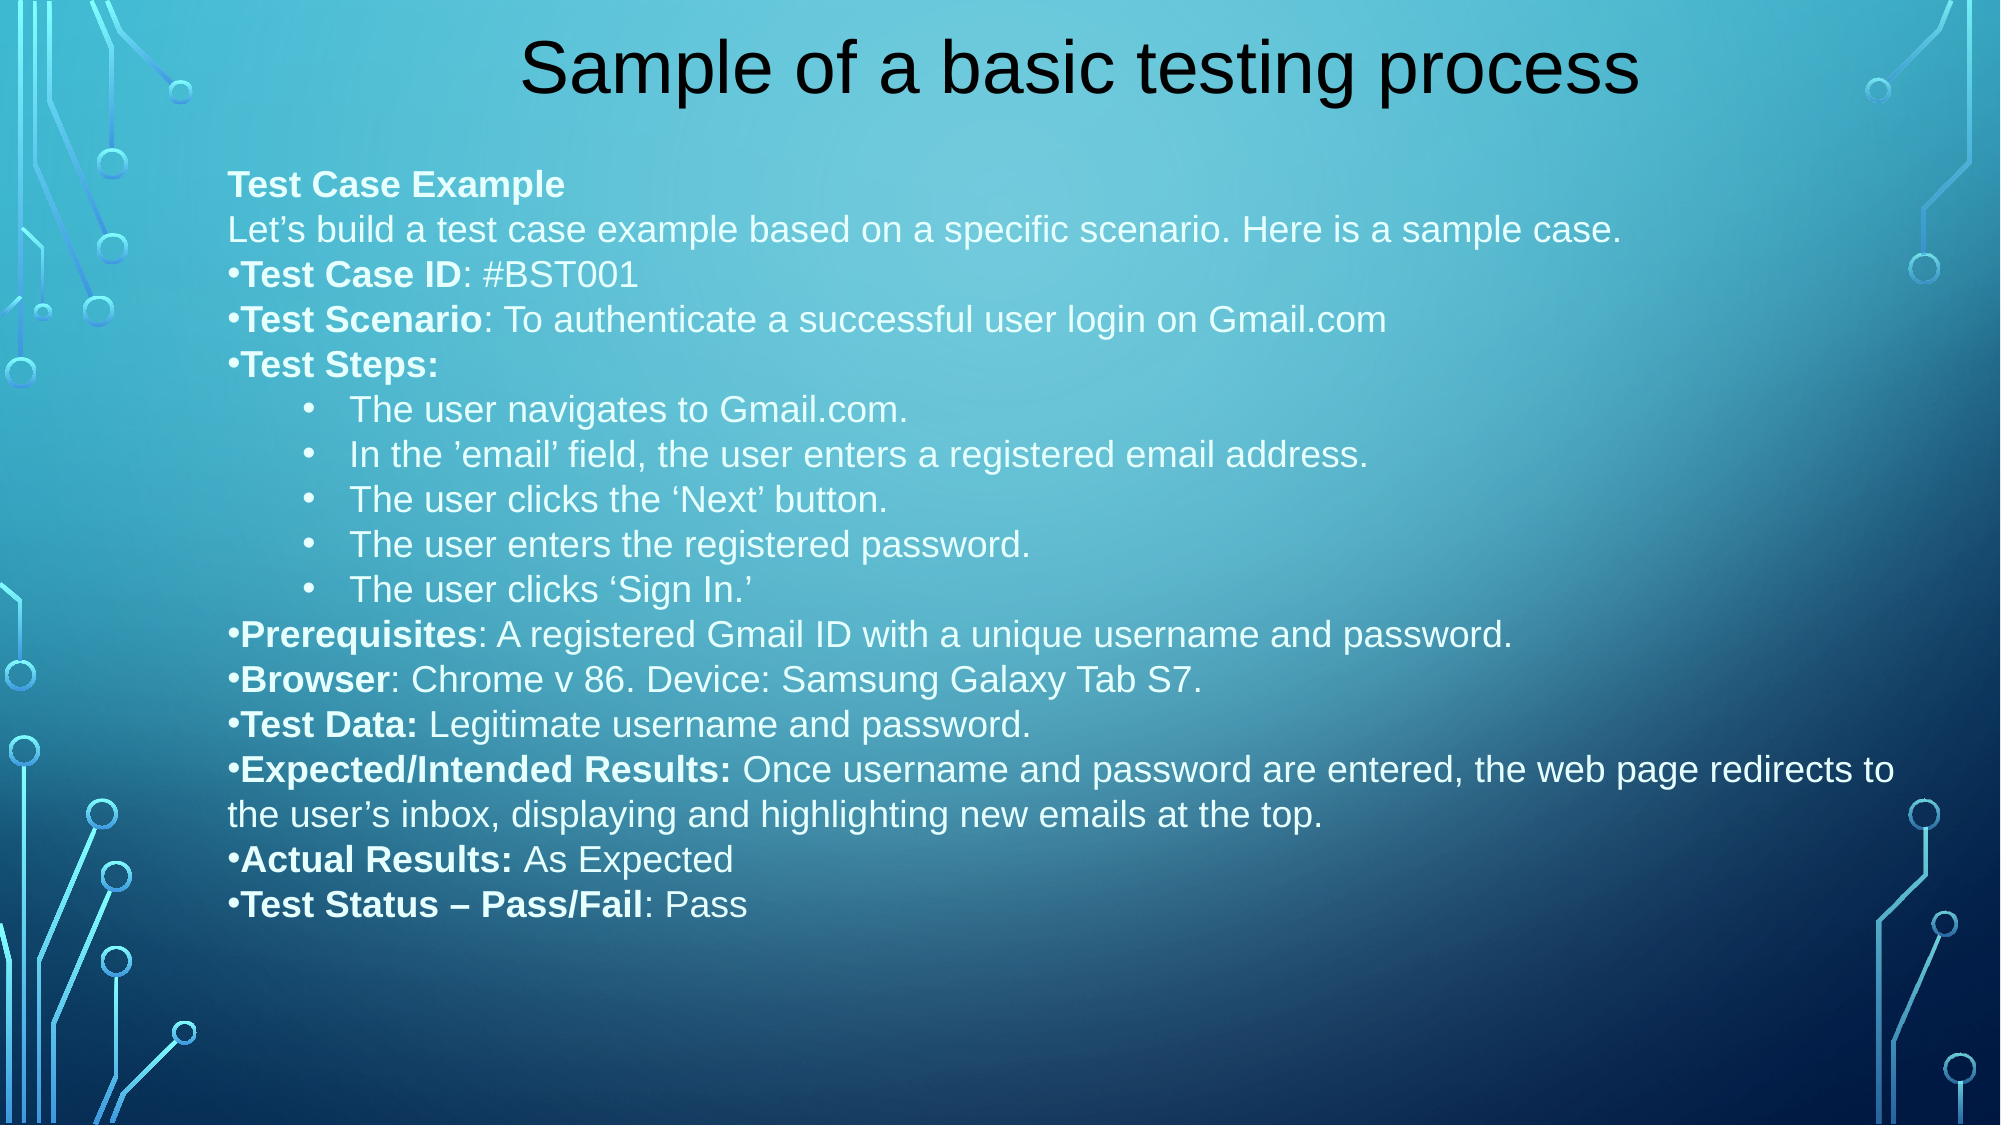

Sample of a basic testing process
Test Case Example
Let’s build a test case example based on a specific scenario. Here is a sample case.
Test Case ID: #BST001
Test Scenario: To authenticate a successful user login on Gmail.com
Test Steps:
The user navigates to Gmail.com.
In the ’email’ field, the user enters a registered email address.
The user clicks the ‘Next’ button.
The user enters the registered password.
The user clicks ‘Sign In.’
Prerequisites: A registered Gmail ID with a unique username and password.
Browser: Chrome v 86. Device: Samsung Galaxy Tab S7.
Test Data: Legitimate username and password.
Expected/Intended Results: Once username and password are entered, the web page redirects to the user’s inbox, displaying and highlighting new emails at the top.
Actual Results: As Expected
Test Status – Pass/Fail: Pass